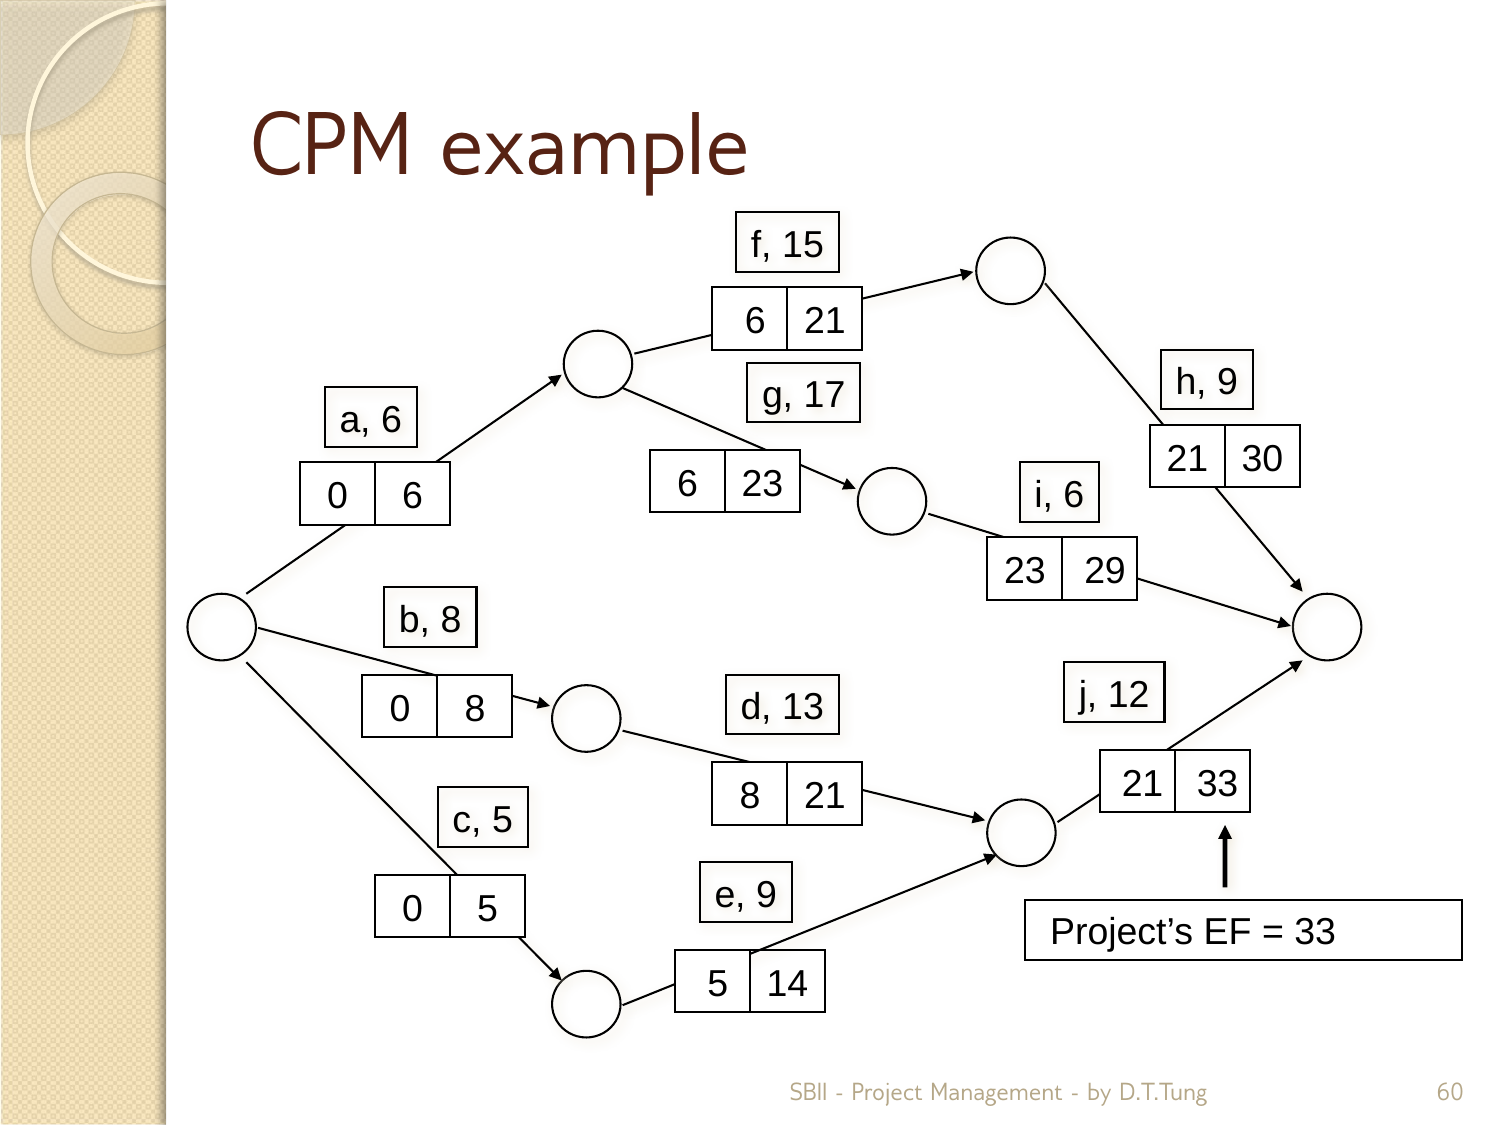

# CPM example
f, 15

 6
 21

h, 9
g, 17

a, 6

 21
 30
 6
 23
0
6
i, 6

 23
 29
b, 8

j, 12
0
8
d, 13

 21
 33
 8
 21
c, 5

e, 9
0
5
 Project’s EF = 33
 5
 14

SBII - Project Management - by D.T.Tung
60